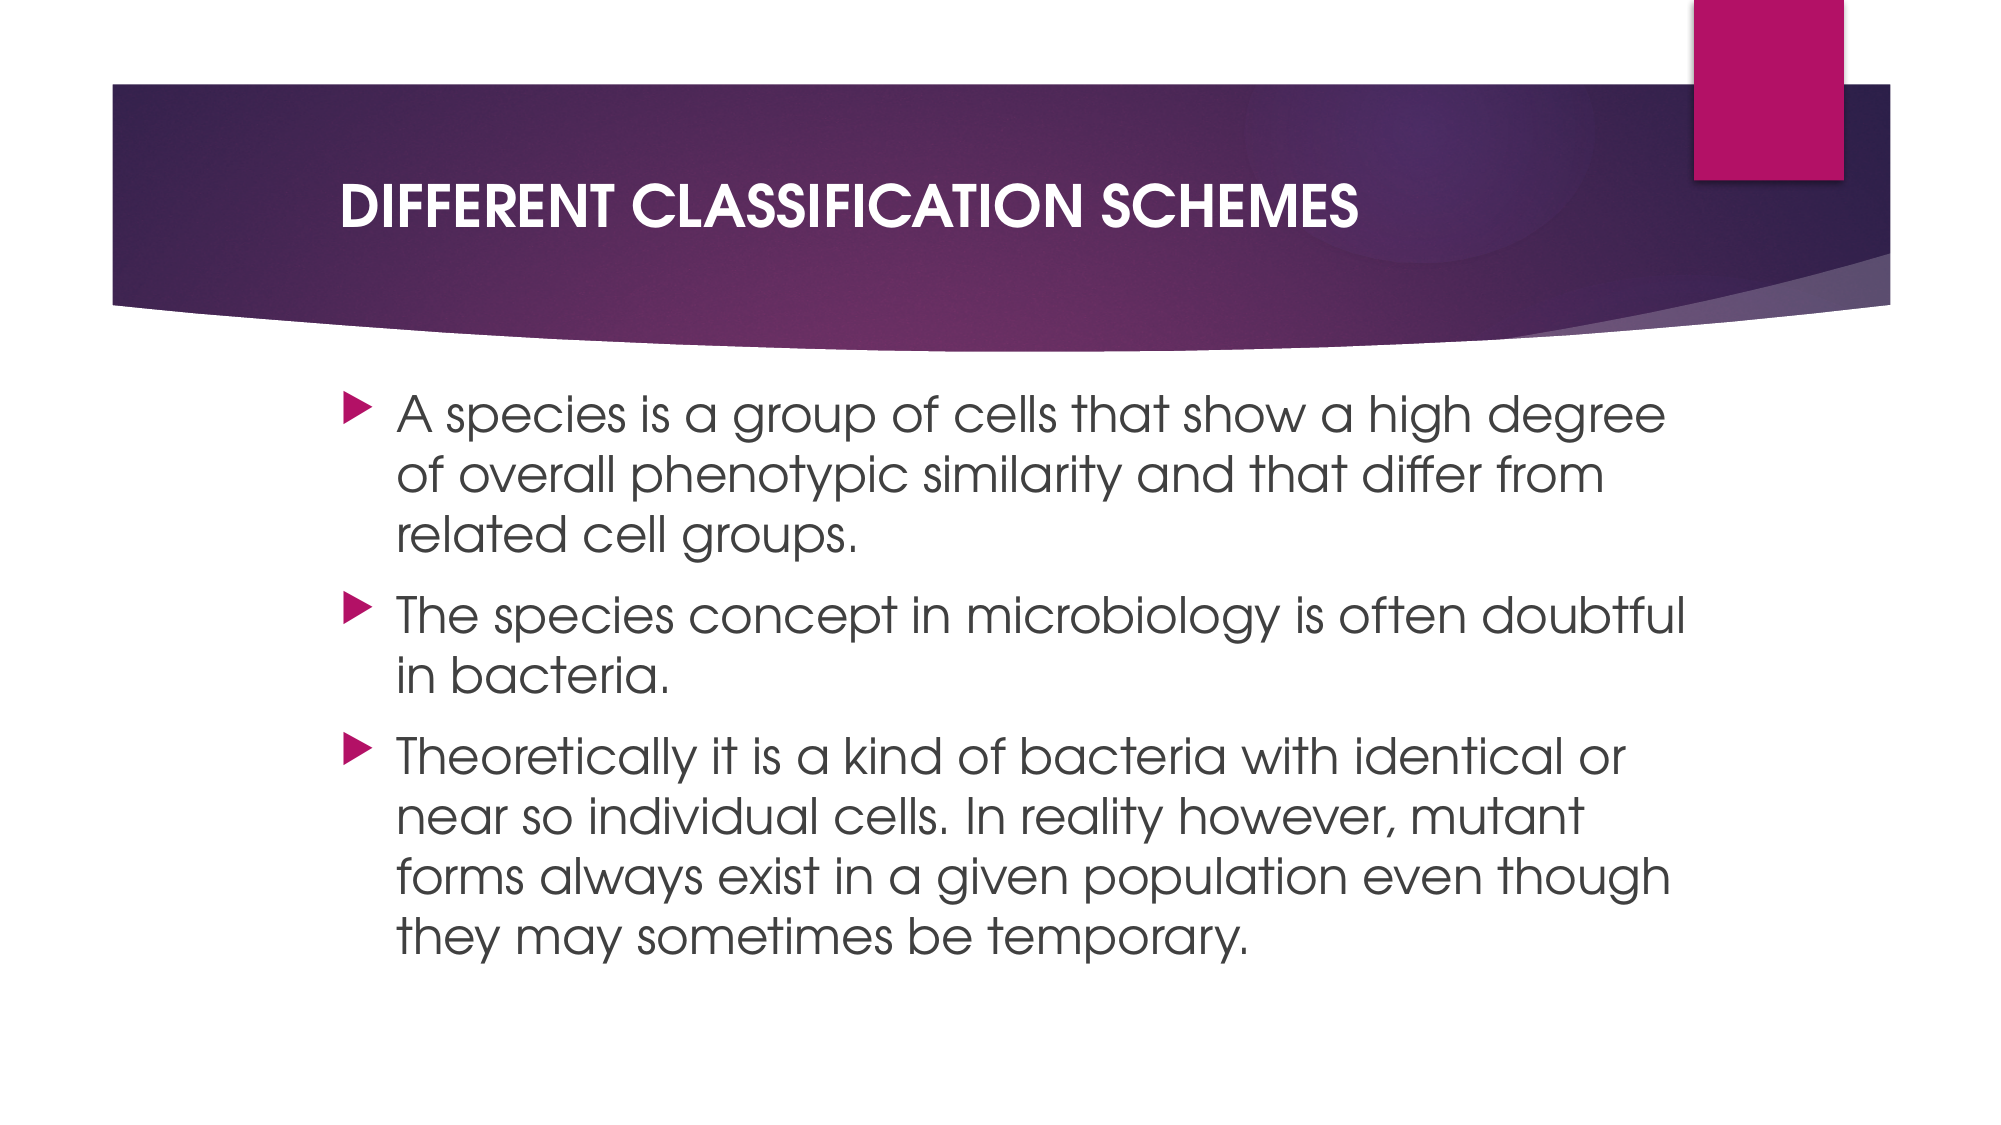

# DIFFERENT CLASSIFICATION SCHEMES
A species is a group of cells that show a high degree of overall phenotypic similarity and that differ from related cell groups.
The species concept in microbiology is often doubtful in bacteria.
Theoretically it is a kind of bacteria with identical or near so individual cells. In reality however, mutant forms always exist in a given population even though they may sometimes be temporary.